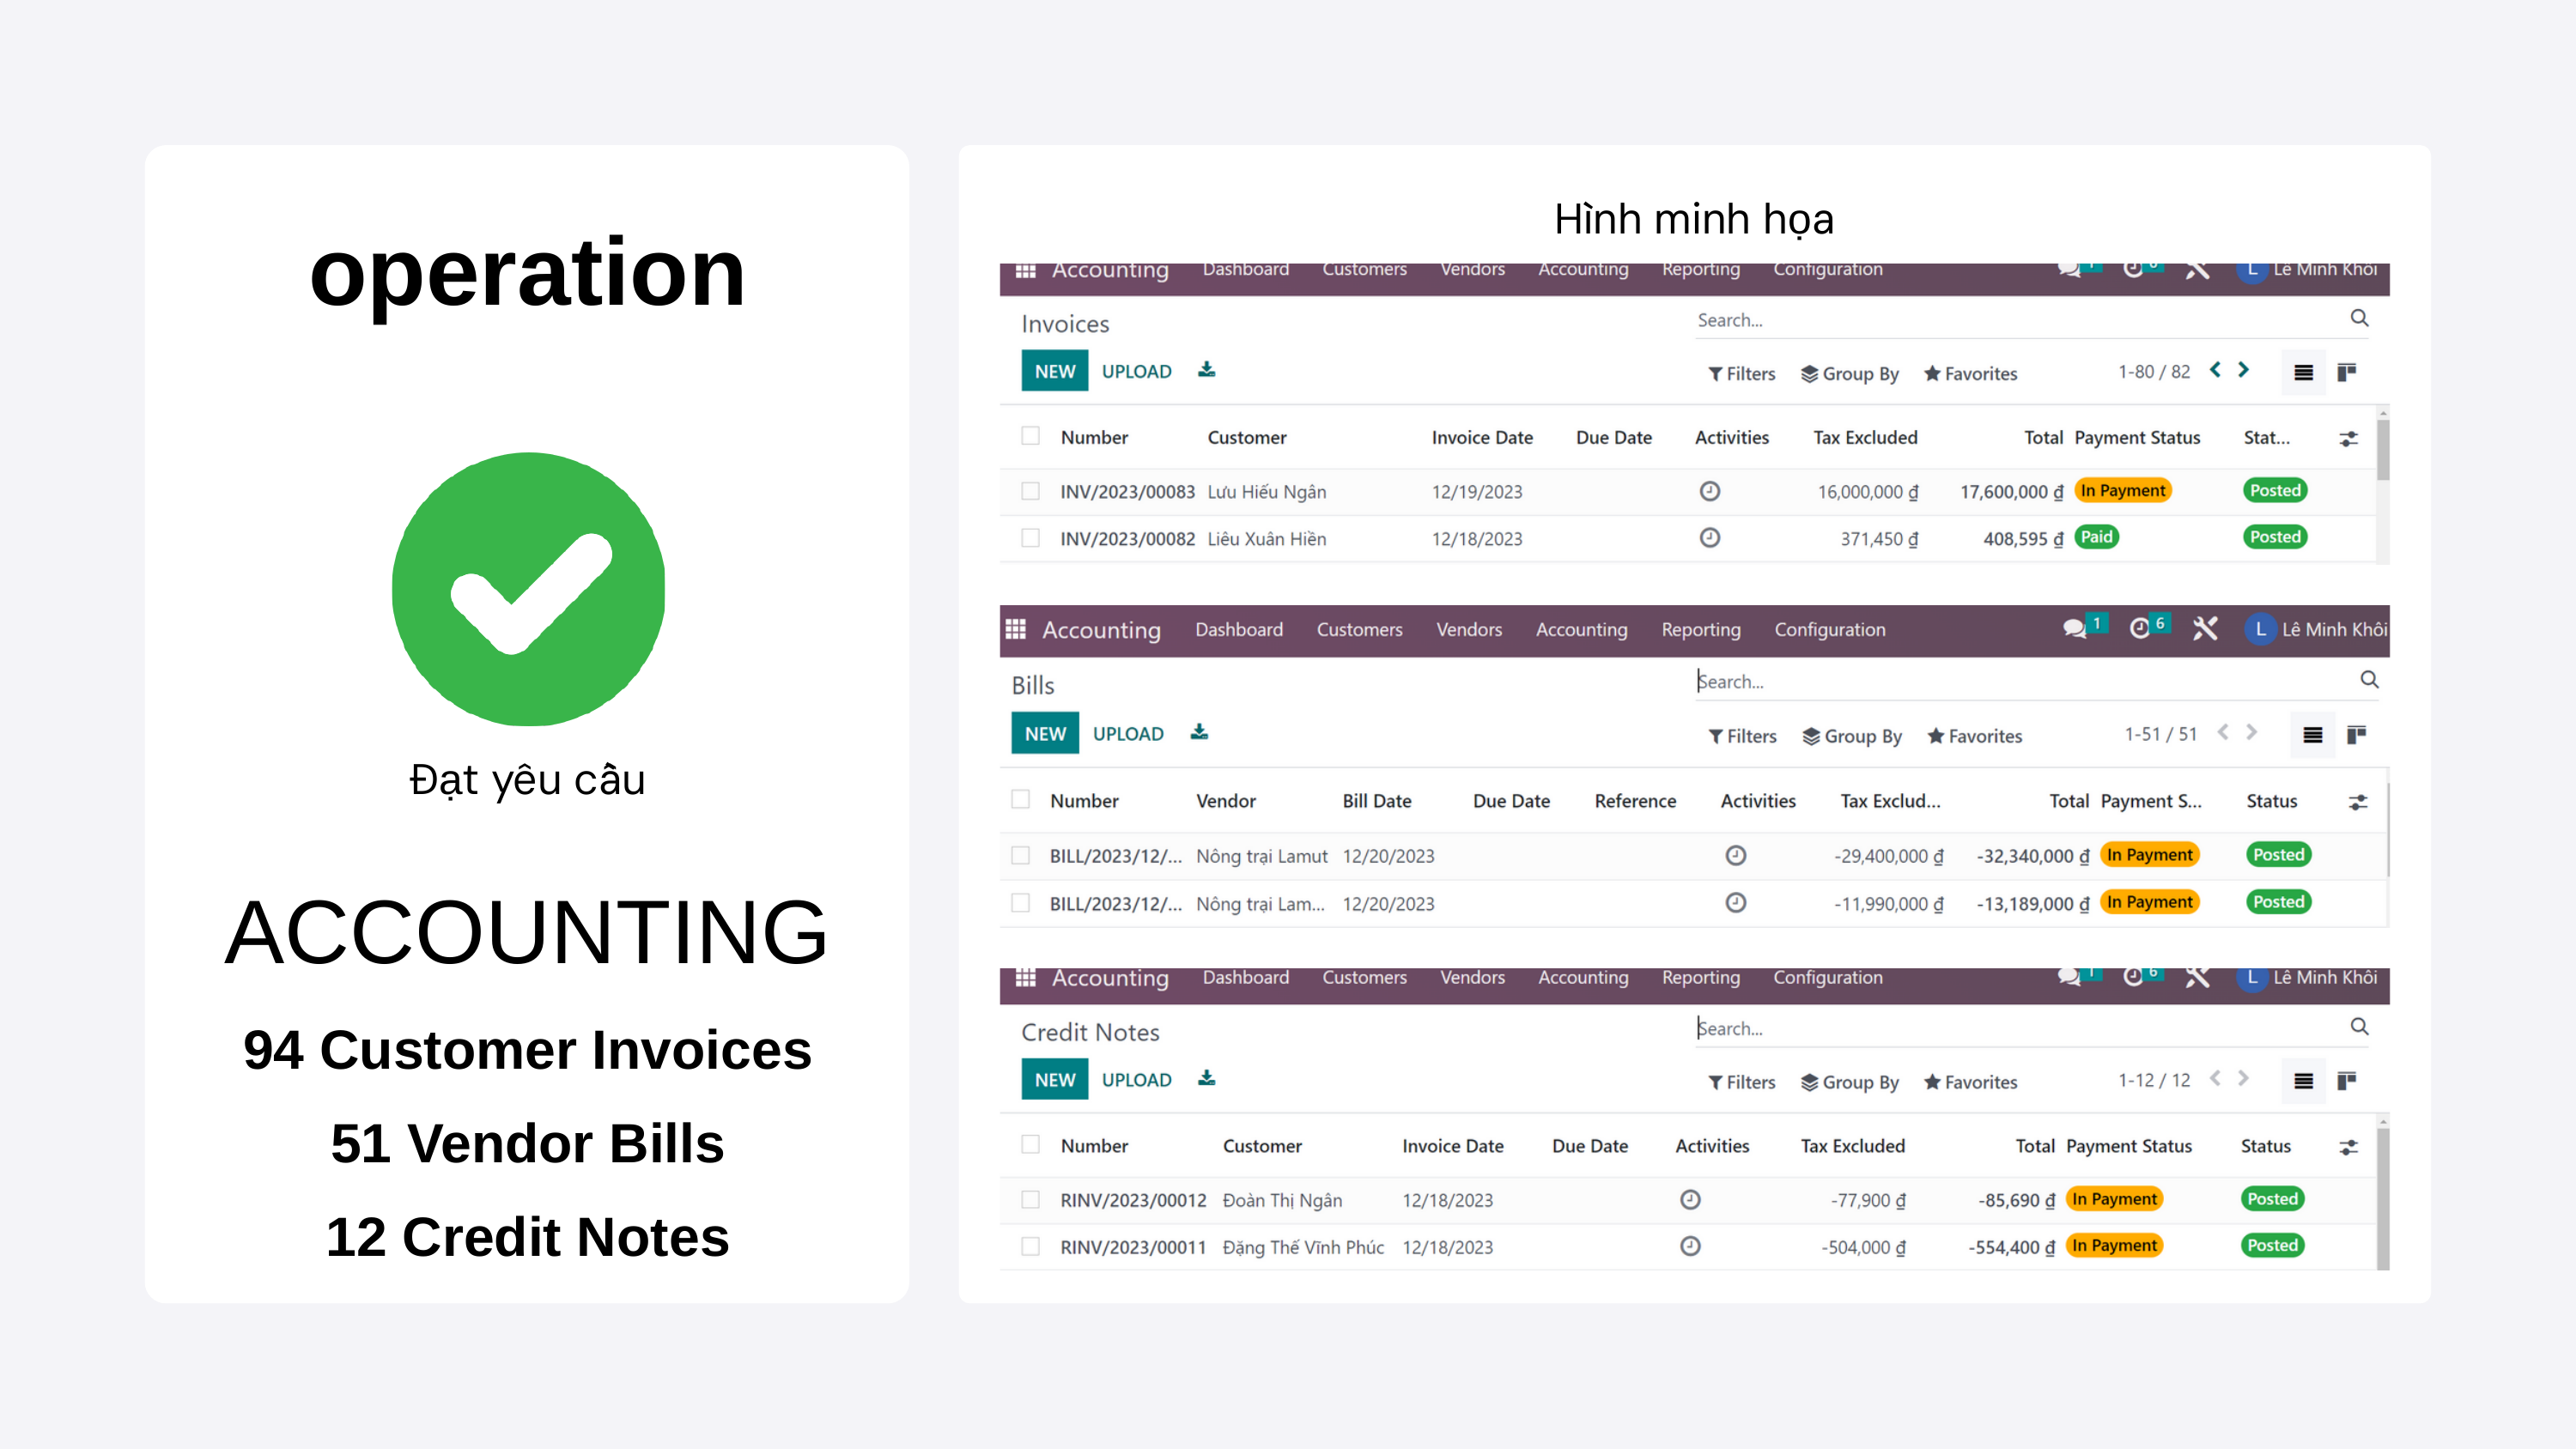

Hình minh họa
operation

Đạt yêu cầu
ACCOUNTING
94 Customer Invoices
51 Vendor Bills
12 Credit Notes